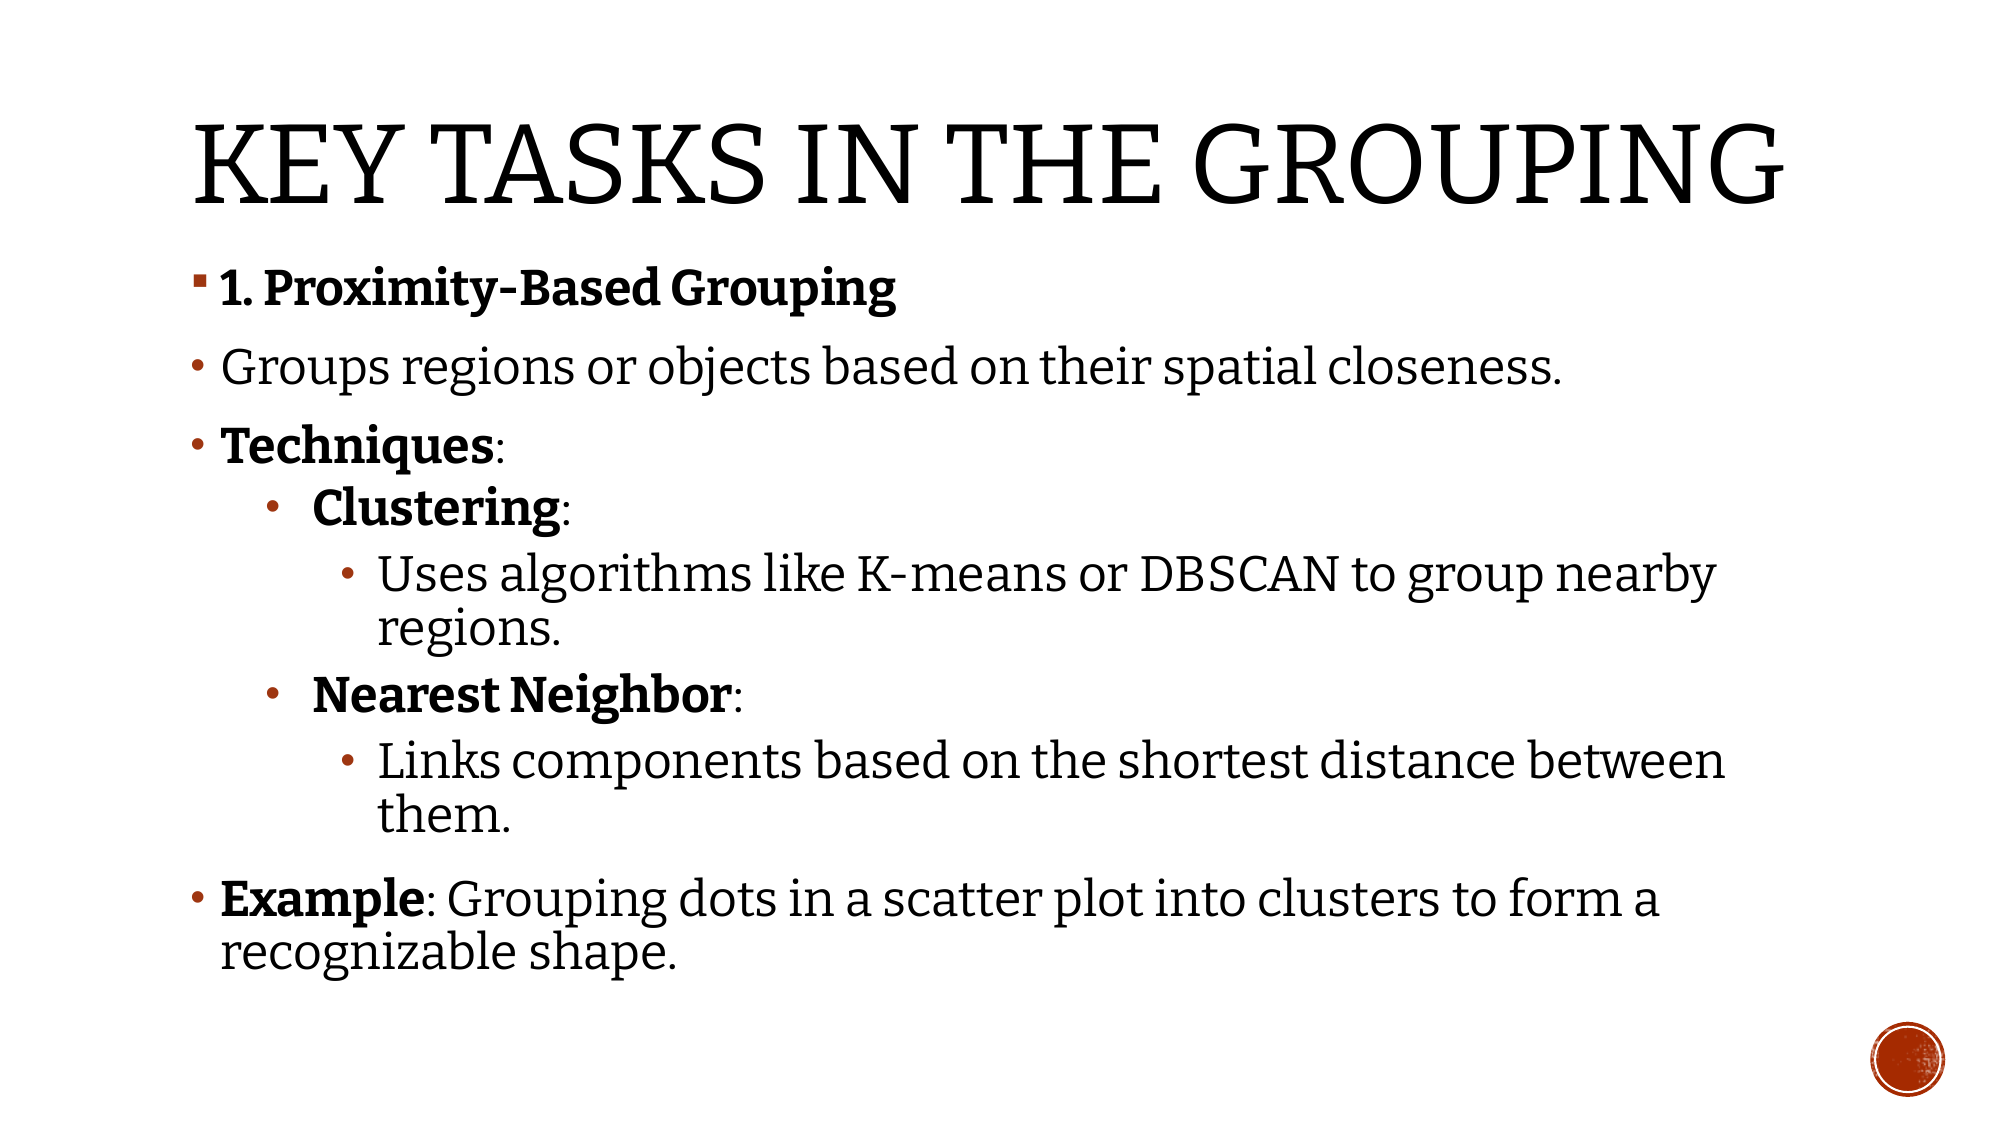

# Key Tasks in the Grouping
1. Proximity-Based Grouping
Groups regions or objects based on their spatial closeness.
Techniques:
Clustering:
Uses algorithms like K-means or DBSCAN to group nearby regions.
Nearest Neighbor:
Links components based on the shortest distance between them.
Example: Grouping dots in a scatter plot into clusters to form a recognizable shape.